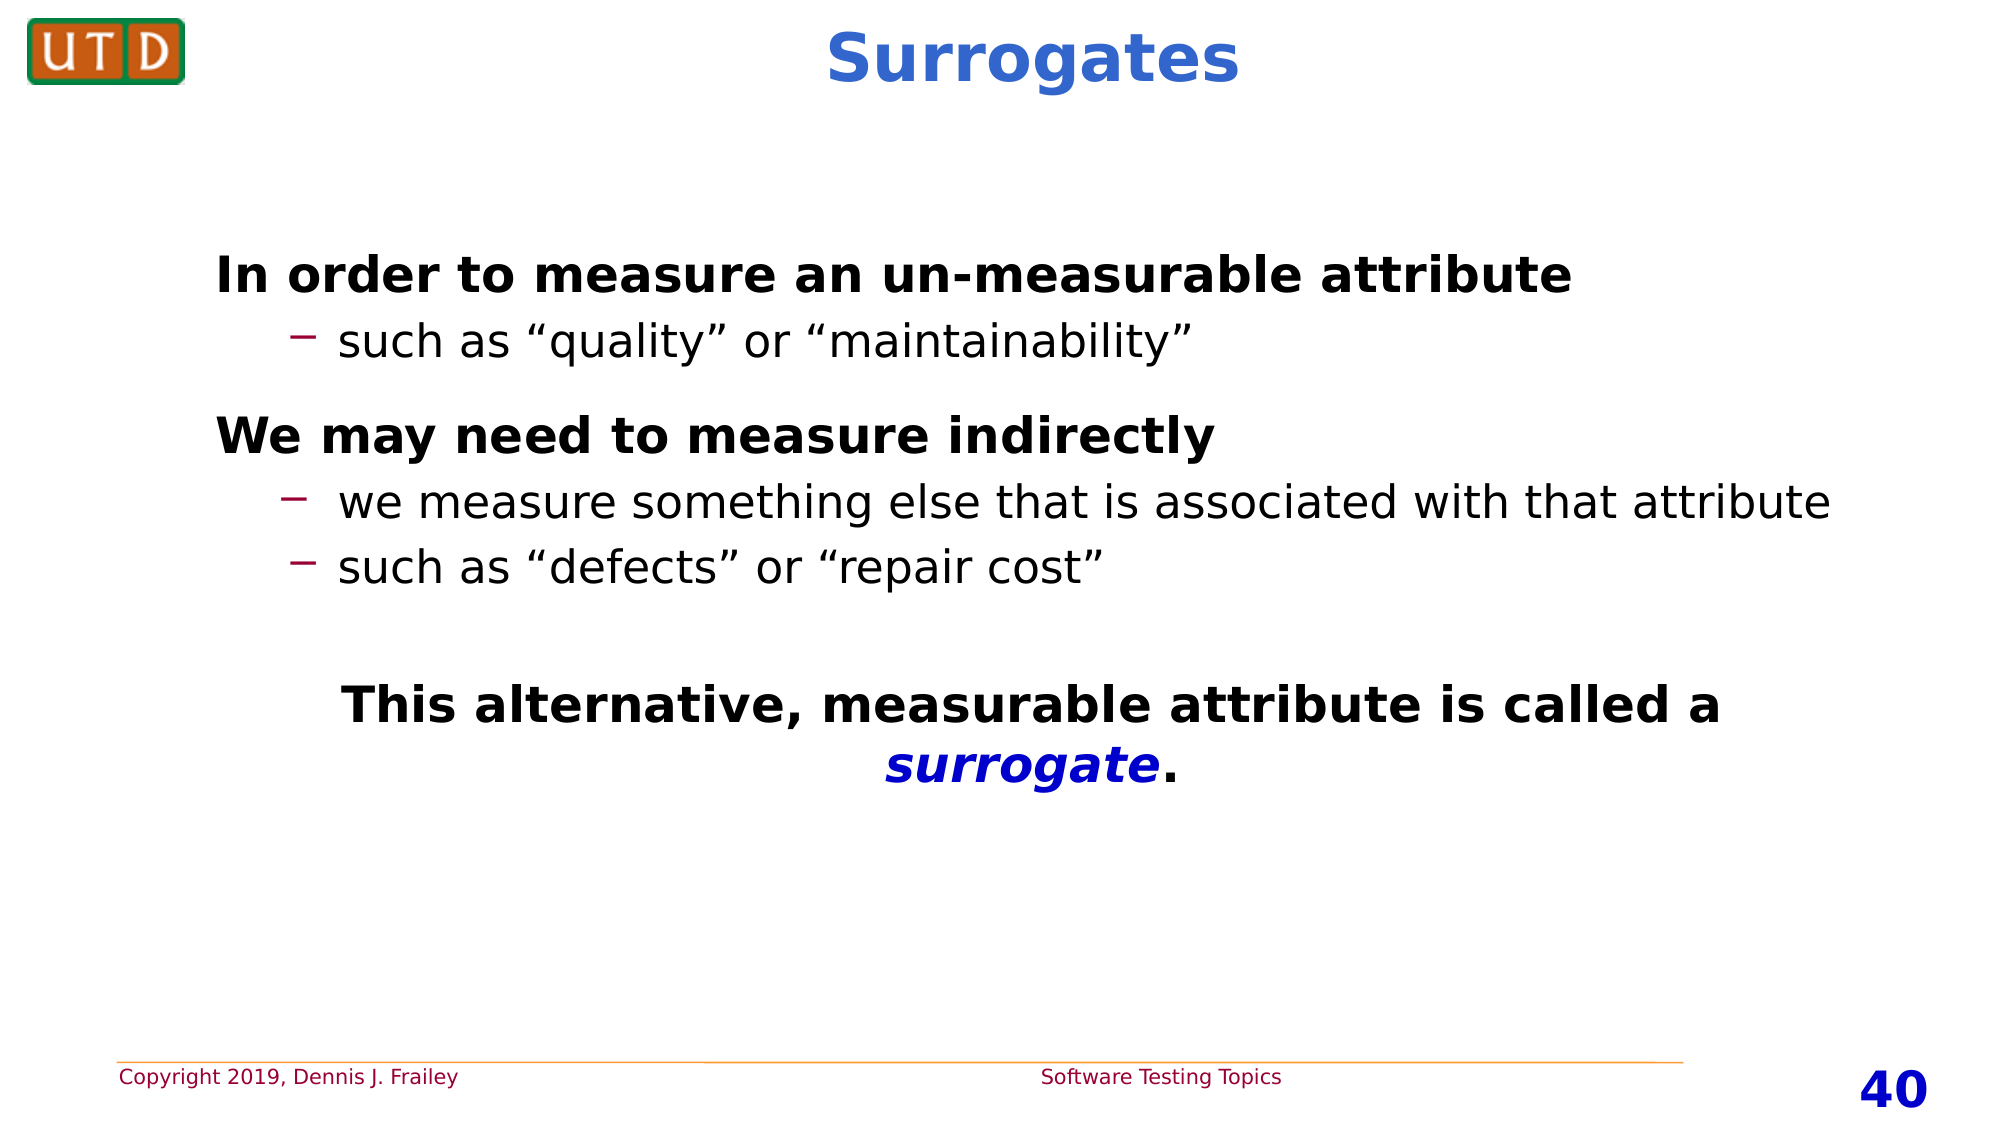

# Surrogates
In order to measure an un-measurable attribute
such as “quality” or “maintainability”
We may need to measure indirectly
we measure something else that is associated with that attribute
such as “defects” or “repair cost”

This alternative, measurable attribute is called a surrogate.